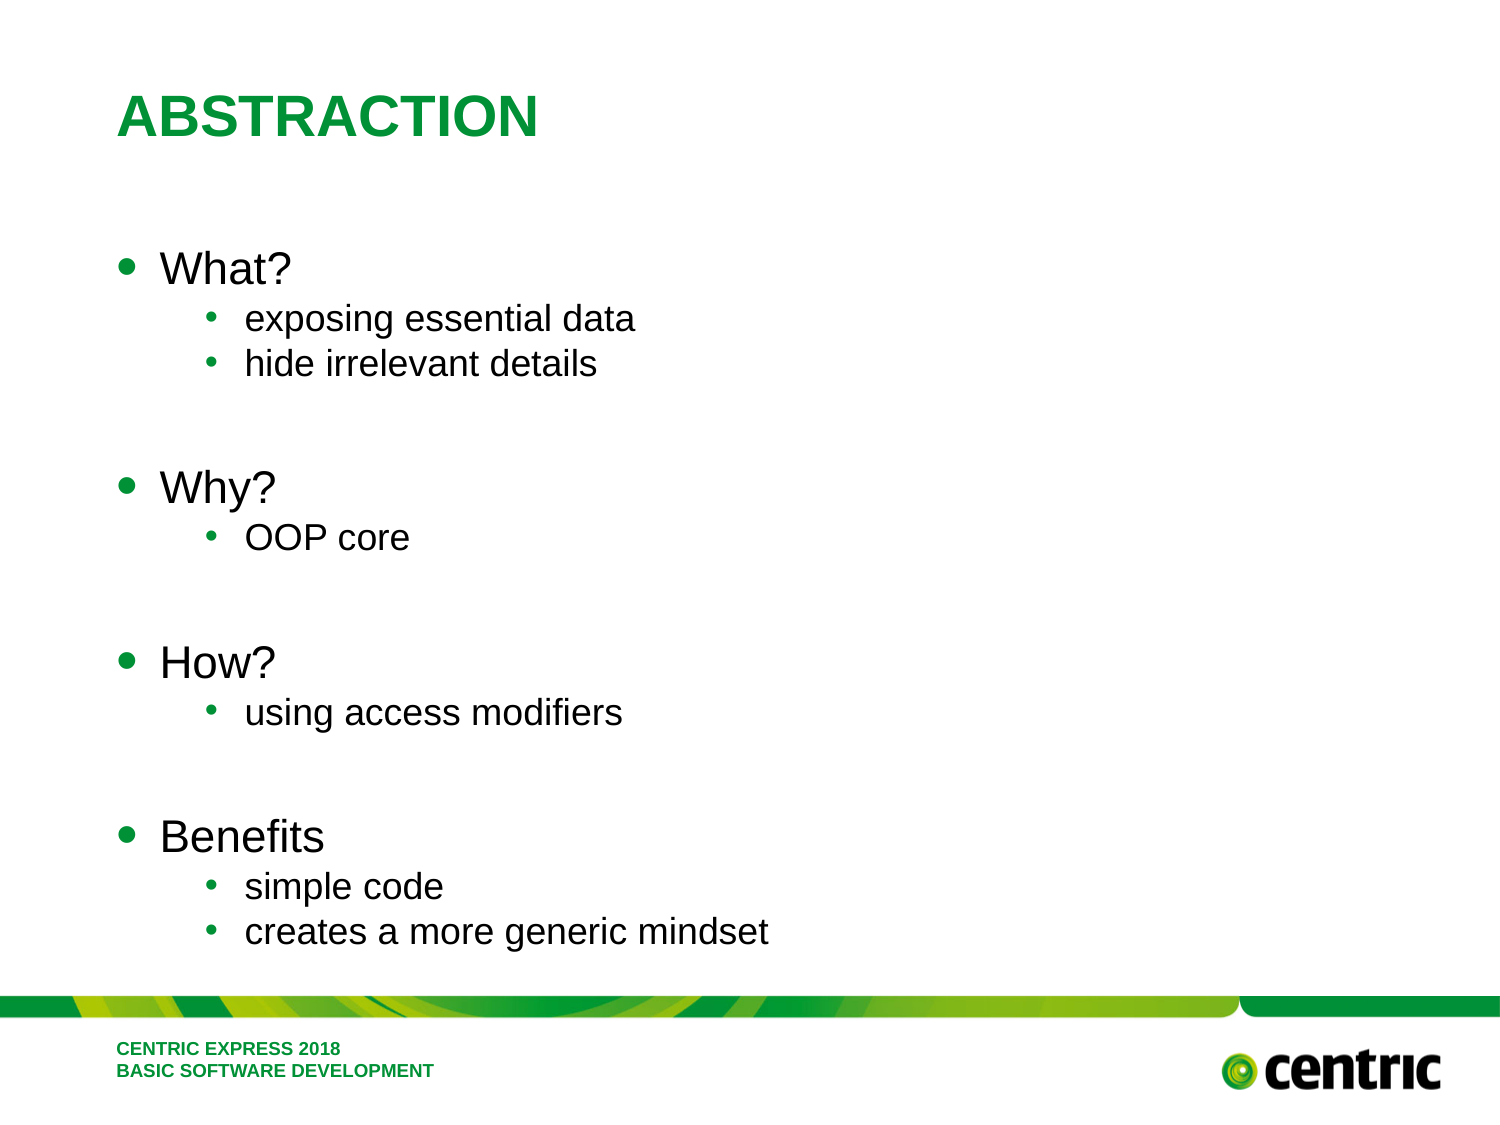

# ABSTRACTION
What?
 exposing essential data
 hide irrelevant details

Why?
 OOP core

How?
 using access modifiers

Benefits
 simple code
 creates a more generic mindset
Centric express 2018
Basic software development
February 26, 2018